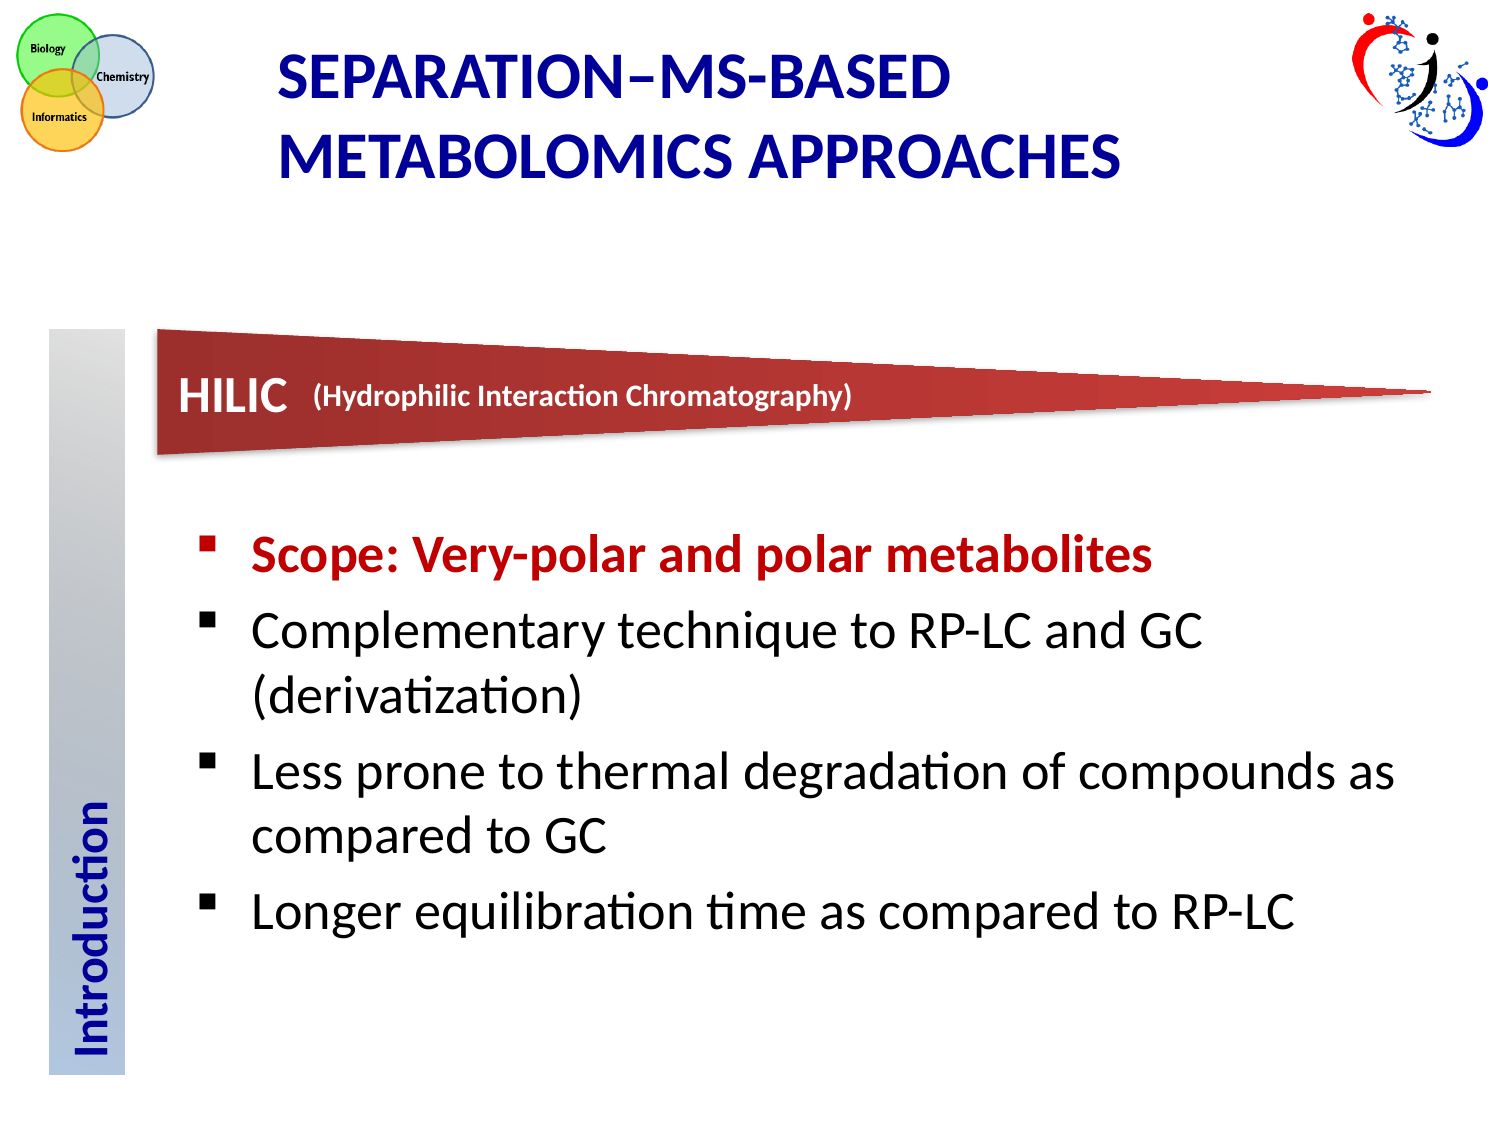

SEPARATION–MS-BASED METABOLOMICS APPROACHES
HILIC
(Hydrophilic Interaction Chromatography)
Scope: Very-polar and polar metabolites
Complementary technique to RP-LC and GC (derivatization)
Less prone to thermal degradation of compounds as compared to GC
Longer equilibration time as compared to RP-LC
Introduction